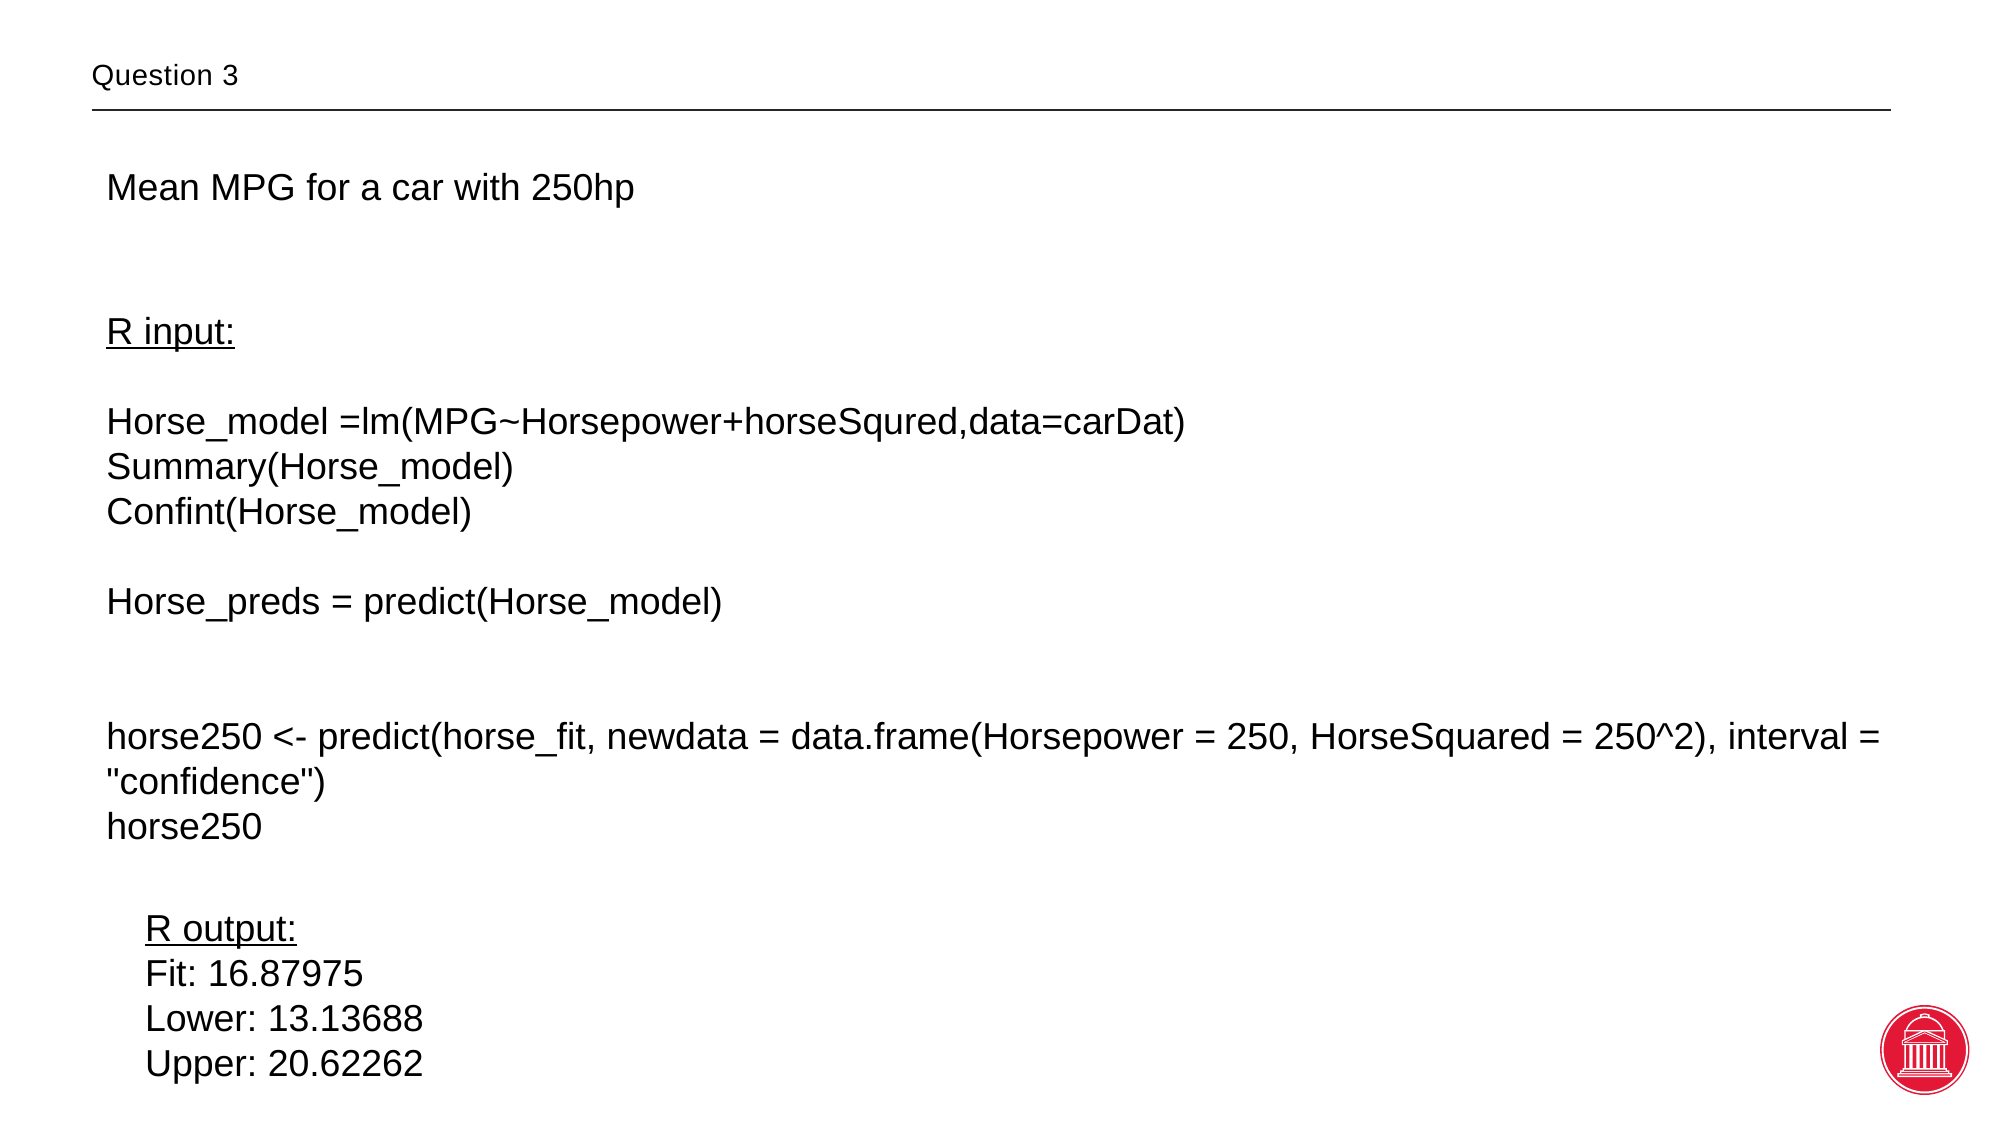

# Question 3
Mean MPG for a car with 250hp
R input:

Horse_model =lm(MPG~Horsepower+horseSqured,data=carDat)
Summary(Horse_model)
Confint(Horse_model)

Horse_preds = predict(Horse_model)

horse250 <- predict(horse_fit, newdata = data.frame(Horsepower = 250, HorseSquared = 250^2), interval = "confidence")
horse250
R output:
Fit: 16.87975
Lower: 13.13688
Upper: 20.62262